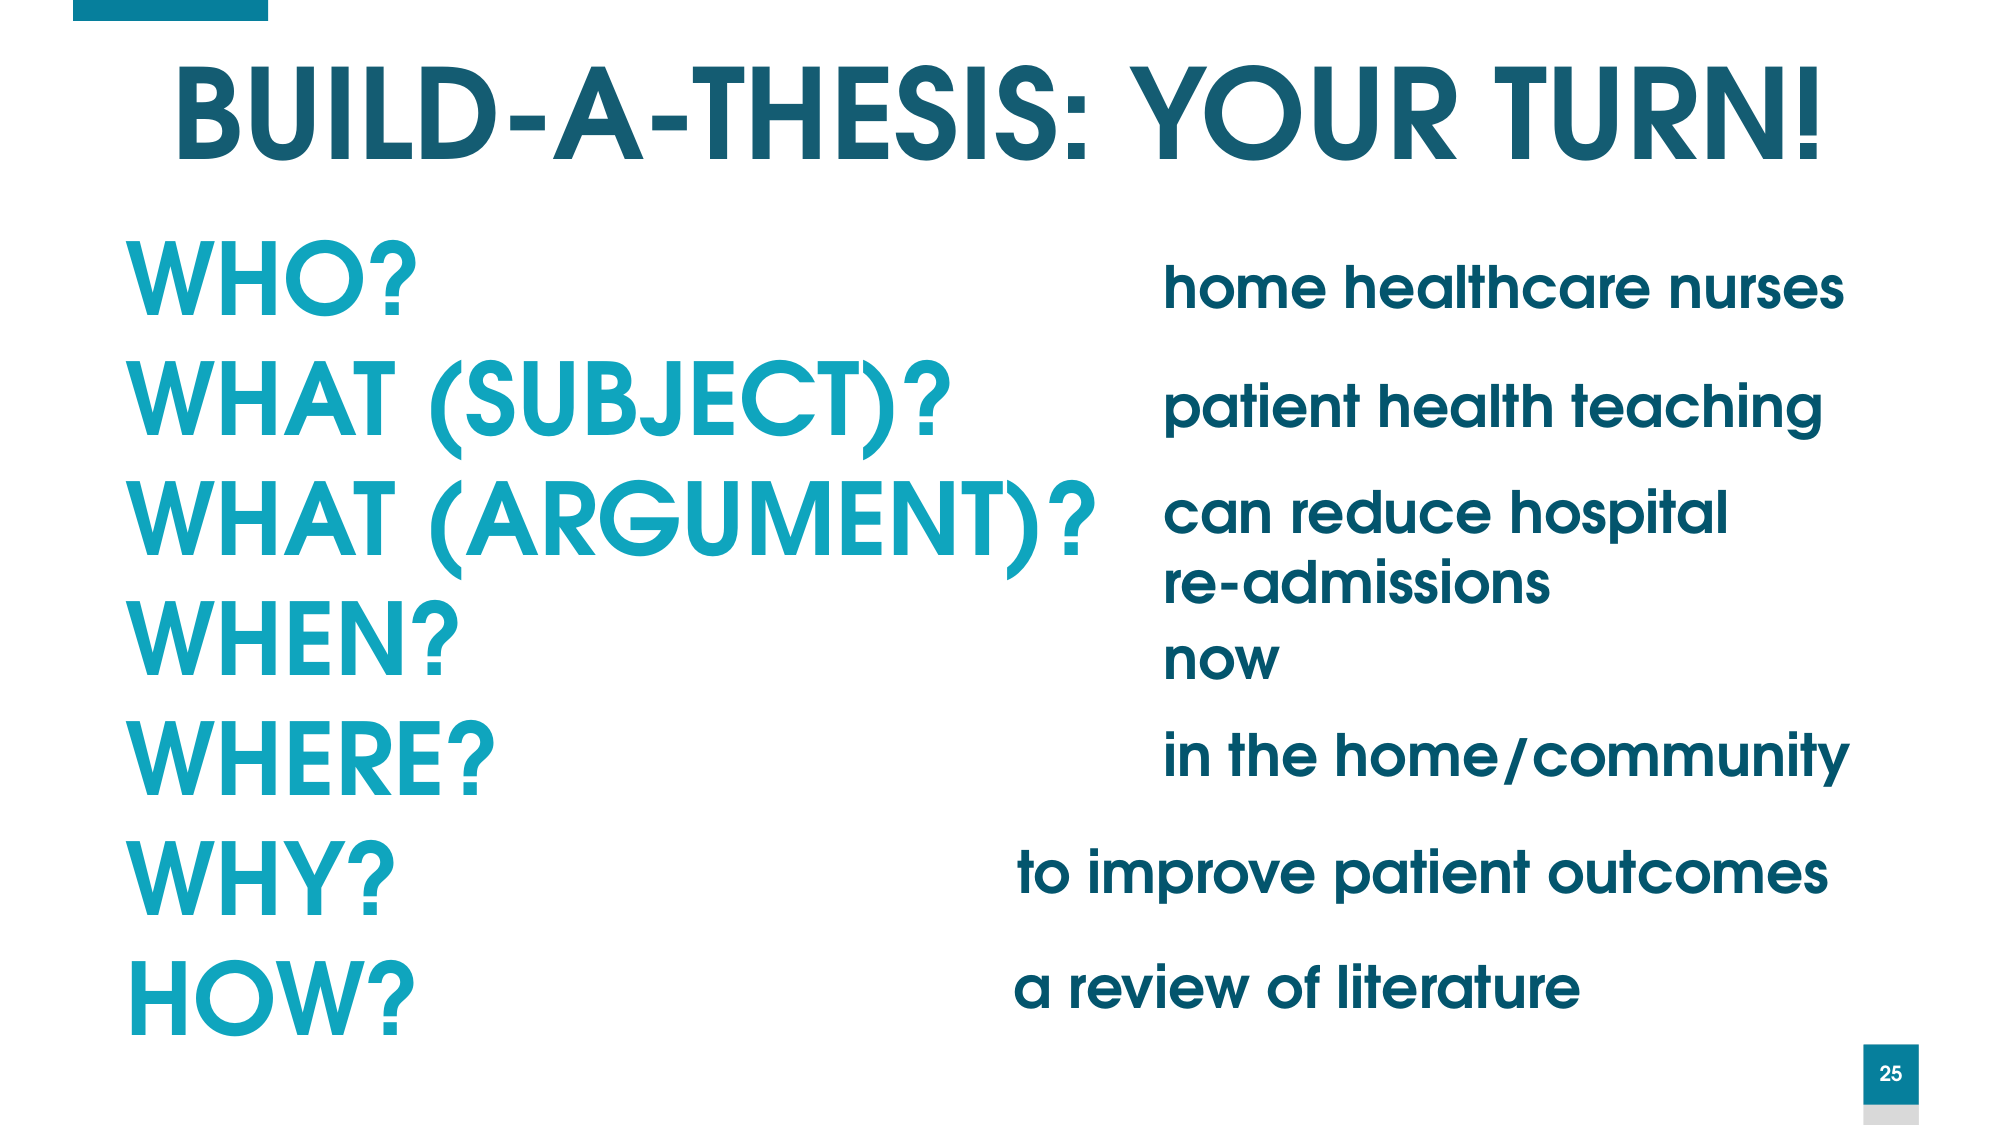

BUILD-A-THESIS: YOUR TURN!
WHO?
WHAT (SUBJECT)?
WHAT (ARGUMENT)?
WHEN?
WHERE?
WHY?
HOW?
home healthcare nurses
patient health teaching
can reduce hospital
re-admissions
now
in the home/community
to improve patient outcomes
a review of literature